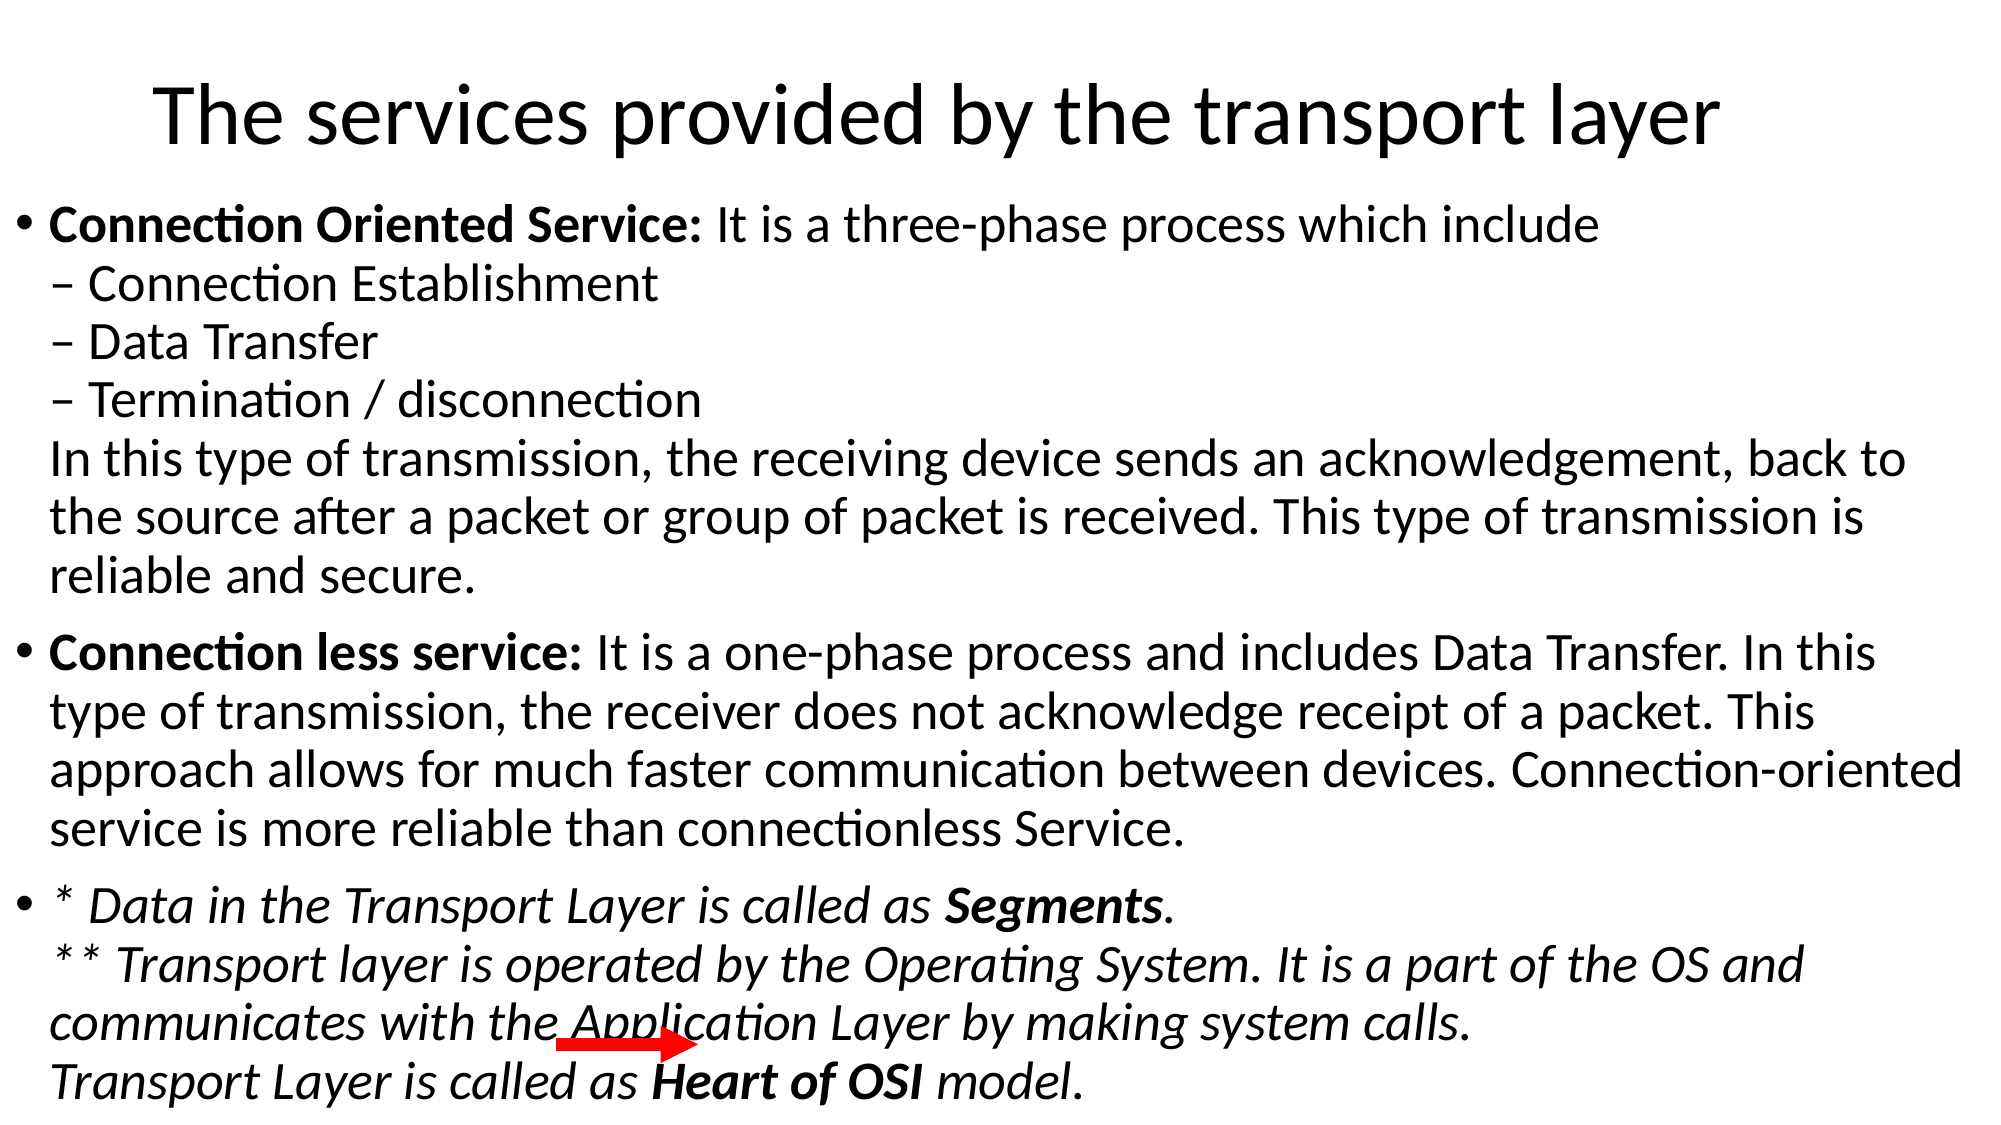

# The services provided by the transport layer
Connection Oriented Service: It is a three-phase process which include 
– Connection Establishment 
– Data Transfer 
– Termination / disconnection 
In this type of transmission, the receiving device sends an acknowledgement, back to the source after a packet or group of packet is received. This type of transmission is reliable and secure.
Connection less service: It is a one-phase process and includes Data Transfer. In this type of transmission, the receiver does not acknowledge receipt of a packet. This approach allows for much faster communication between devices. Connection-oriented service is more reliable than connectionless Service.
* Data in the Transport Layer is called as Segments. 
** Transport layer is operated by the Operating System. It is a part of the OS and communicates with the Application Layer by making system calls. 
Transport Layer is called as Heart of OSI model.